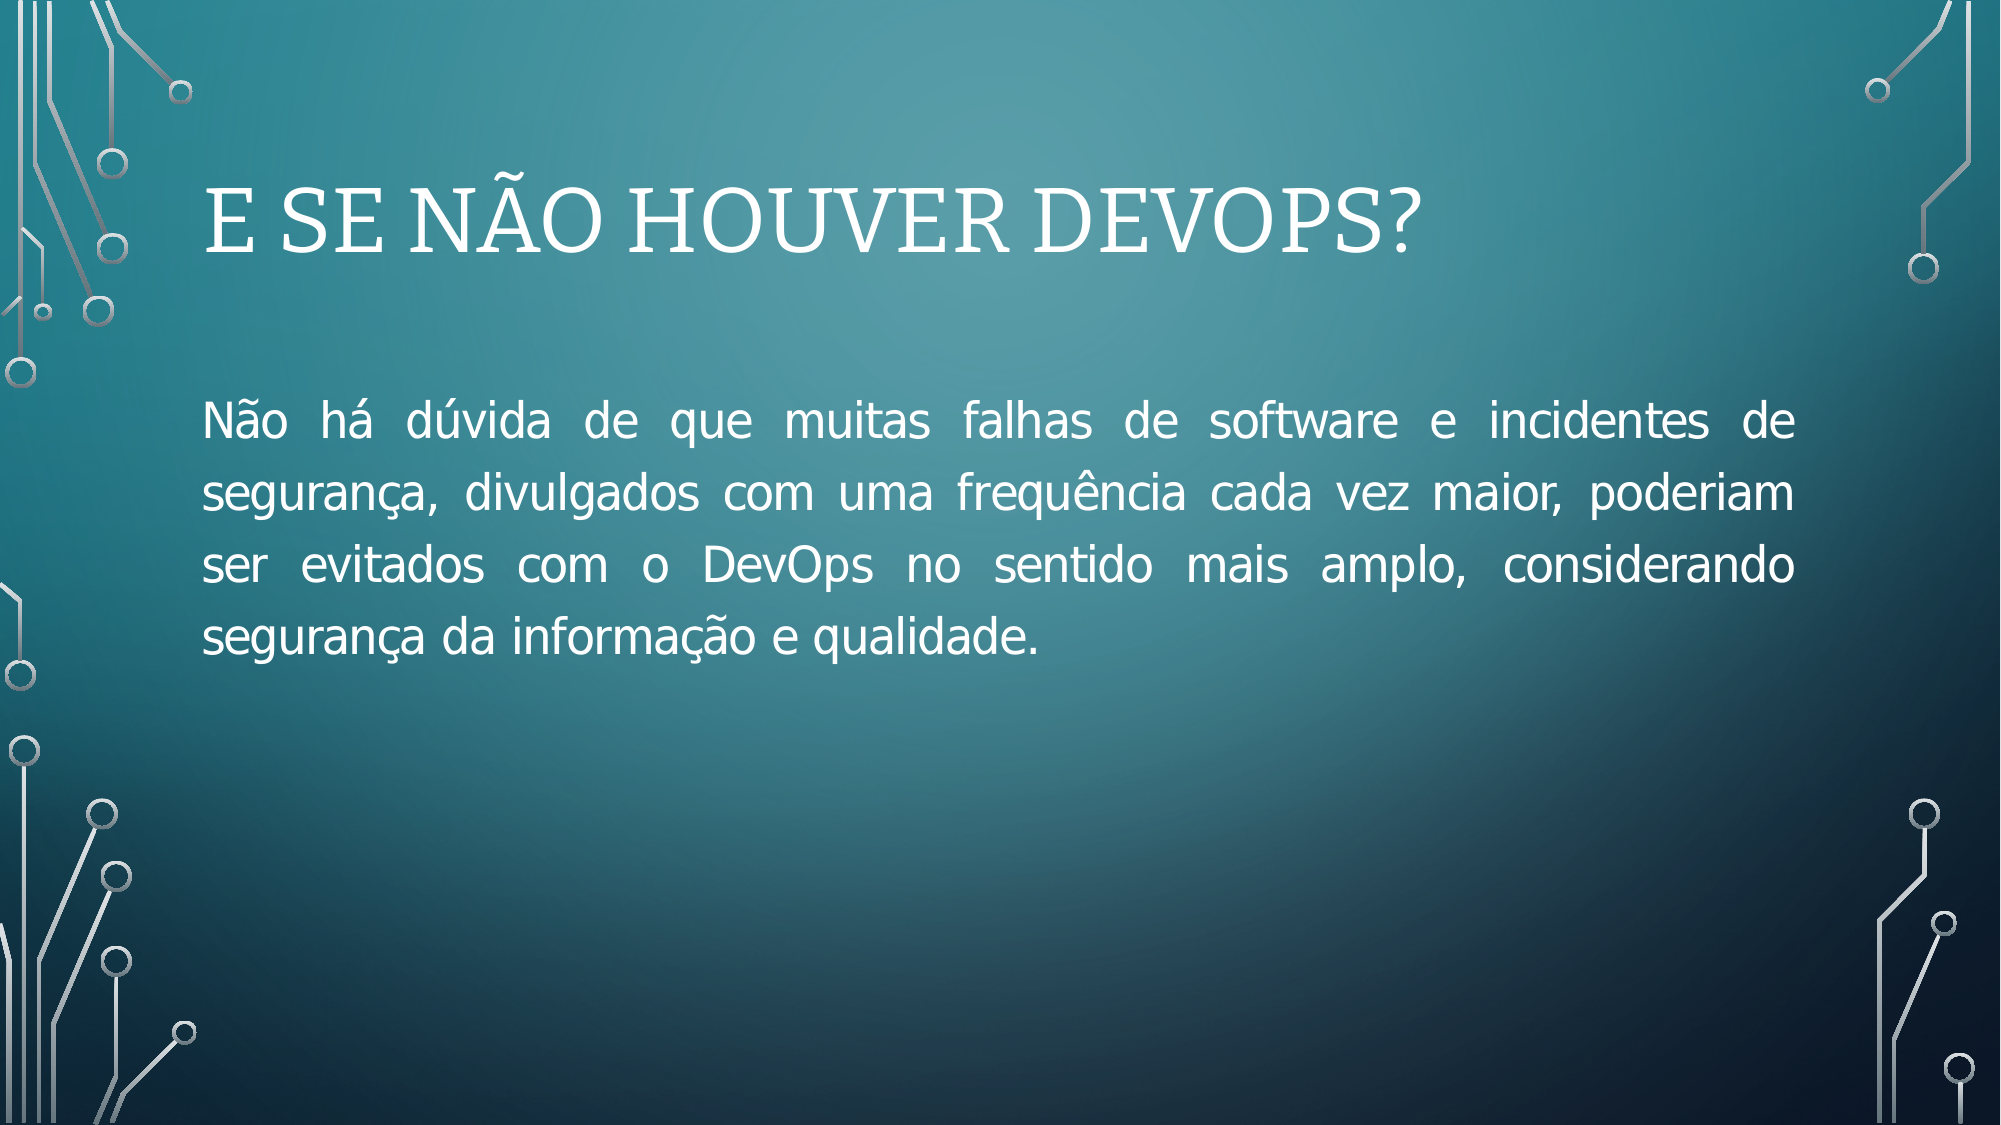

# E SE NÃO HOUVER DEVOPS?
Não há dúvida de que muitas falhas de software e incidentes de segurança, divulgados com uma frequência cada vez maior, poderiam ser evitados com o DevOps no sentido mais amplo, considerando segurança da informação e qualidade.